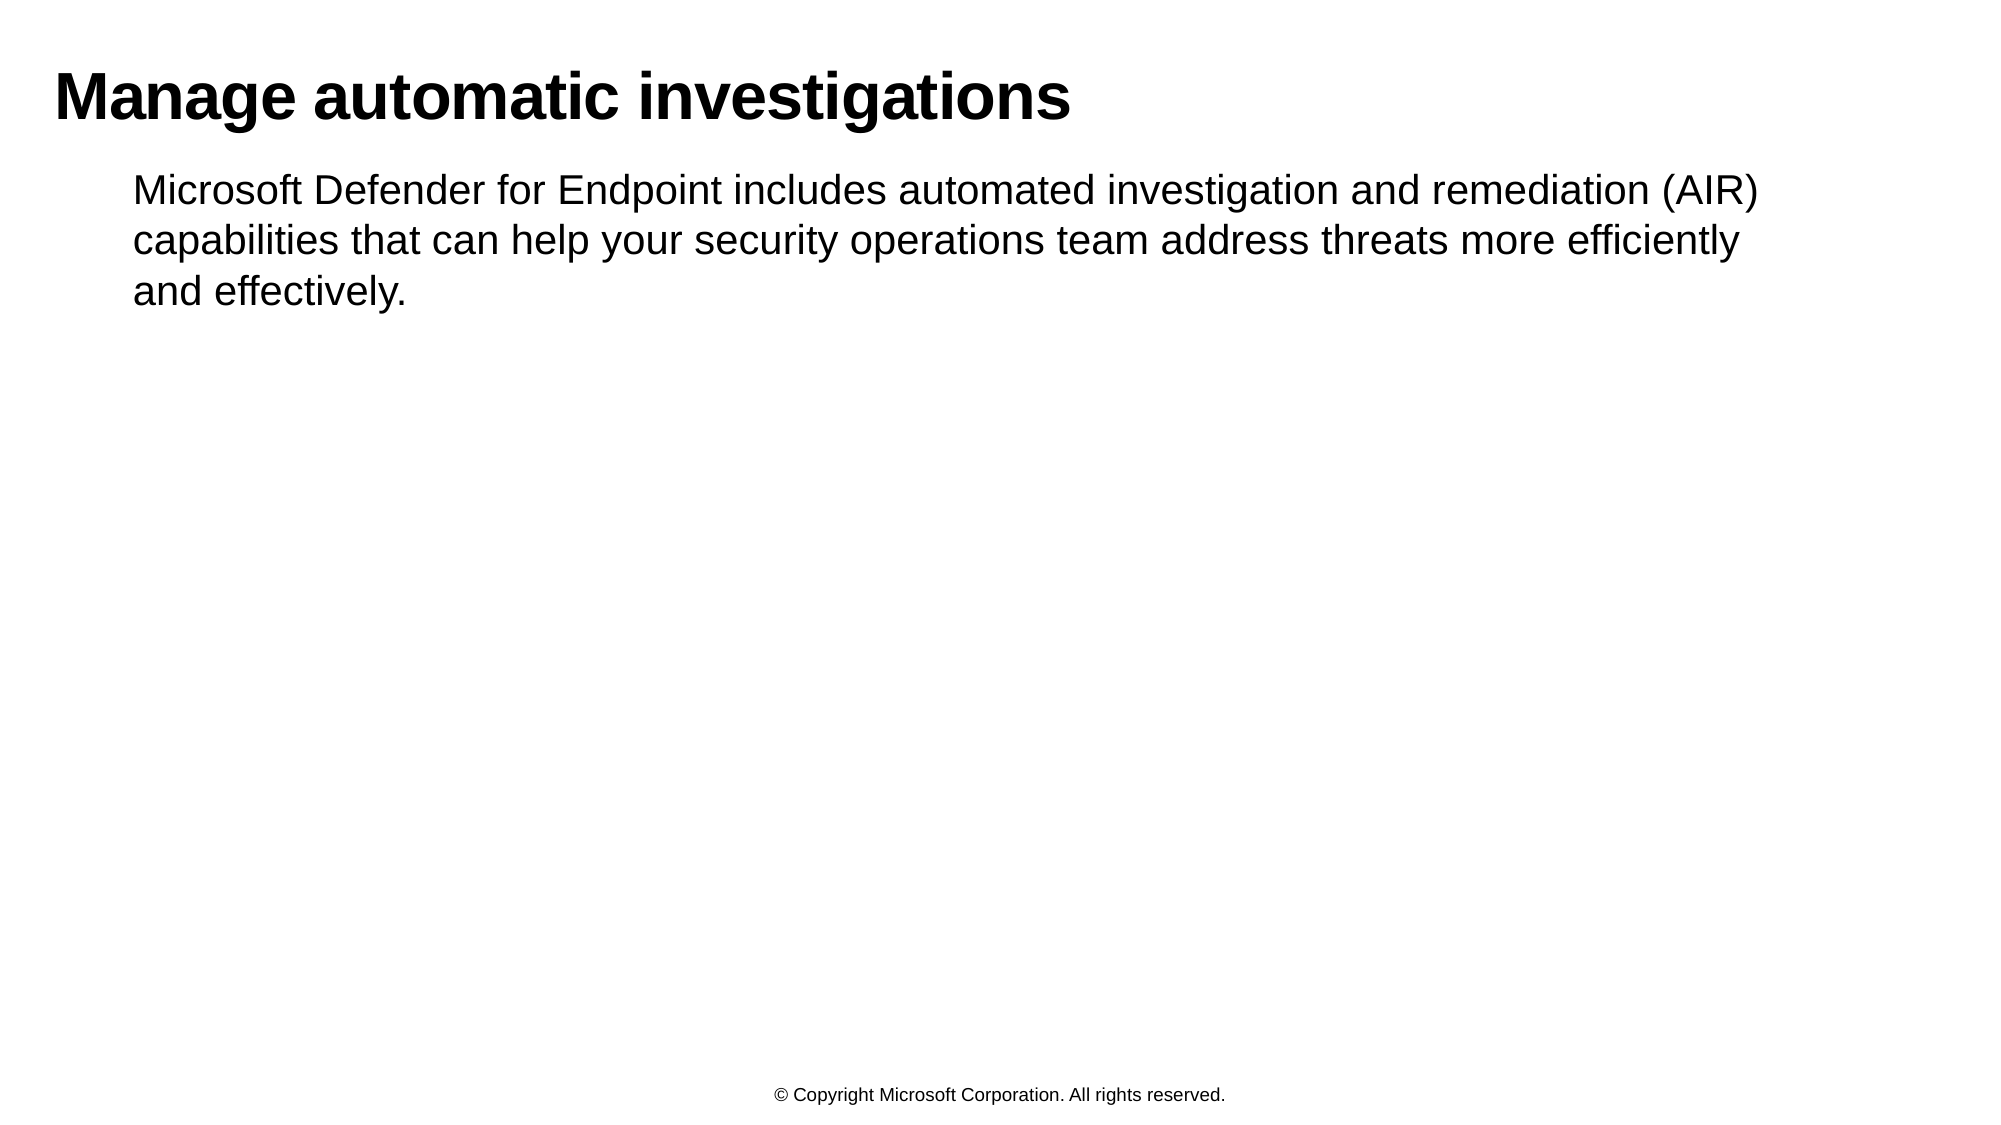

# Manage automatic investigations
Microsoft Defender for Endpoint includes automated investigation and remediation (AIR) capabilities that can help your security operations team address threats more efficiently and effectively.